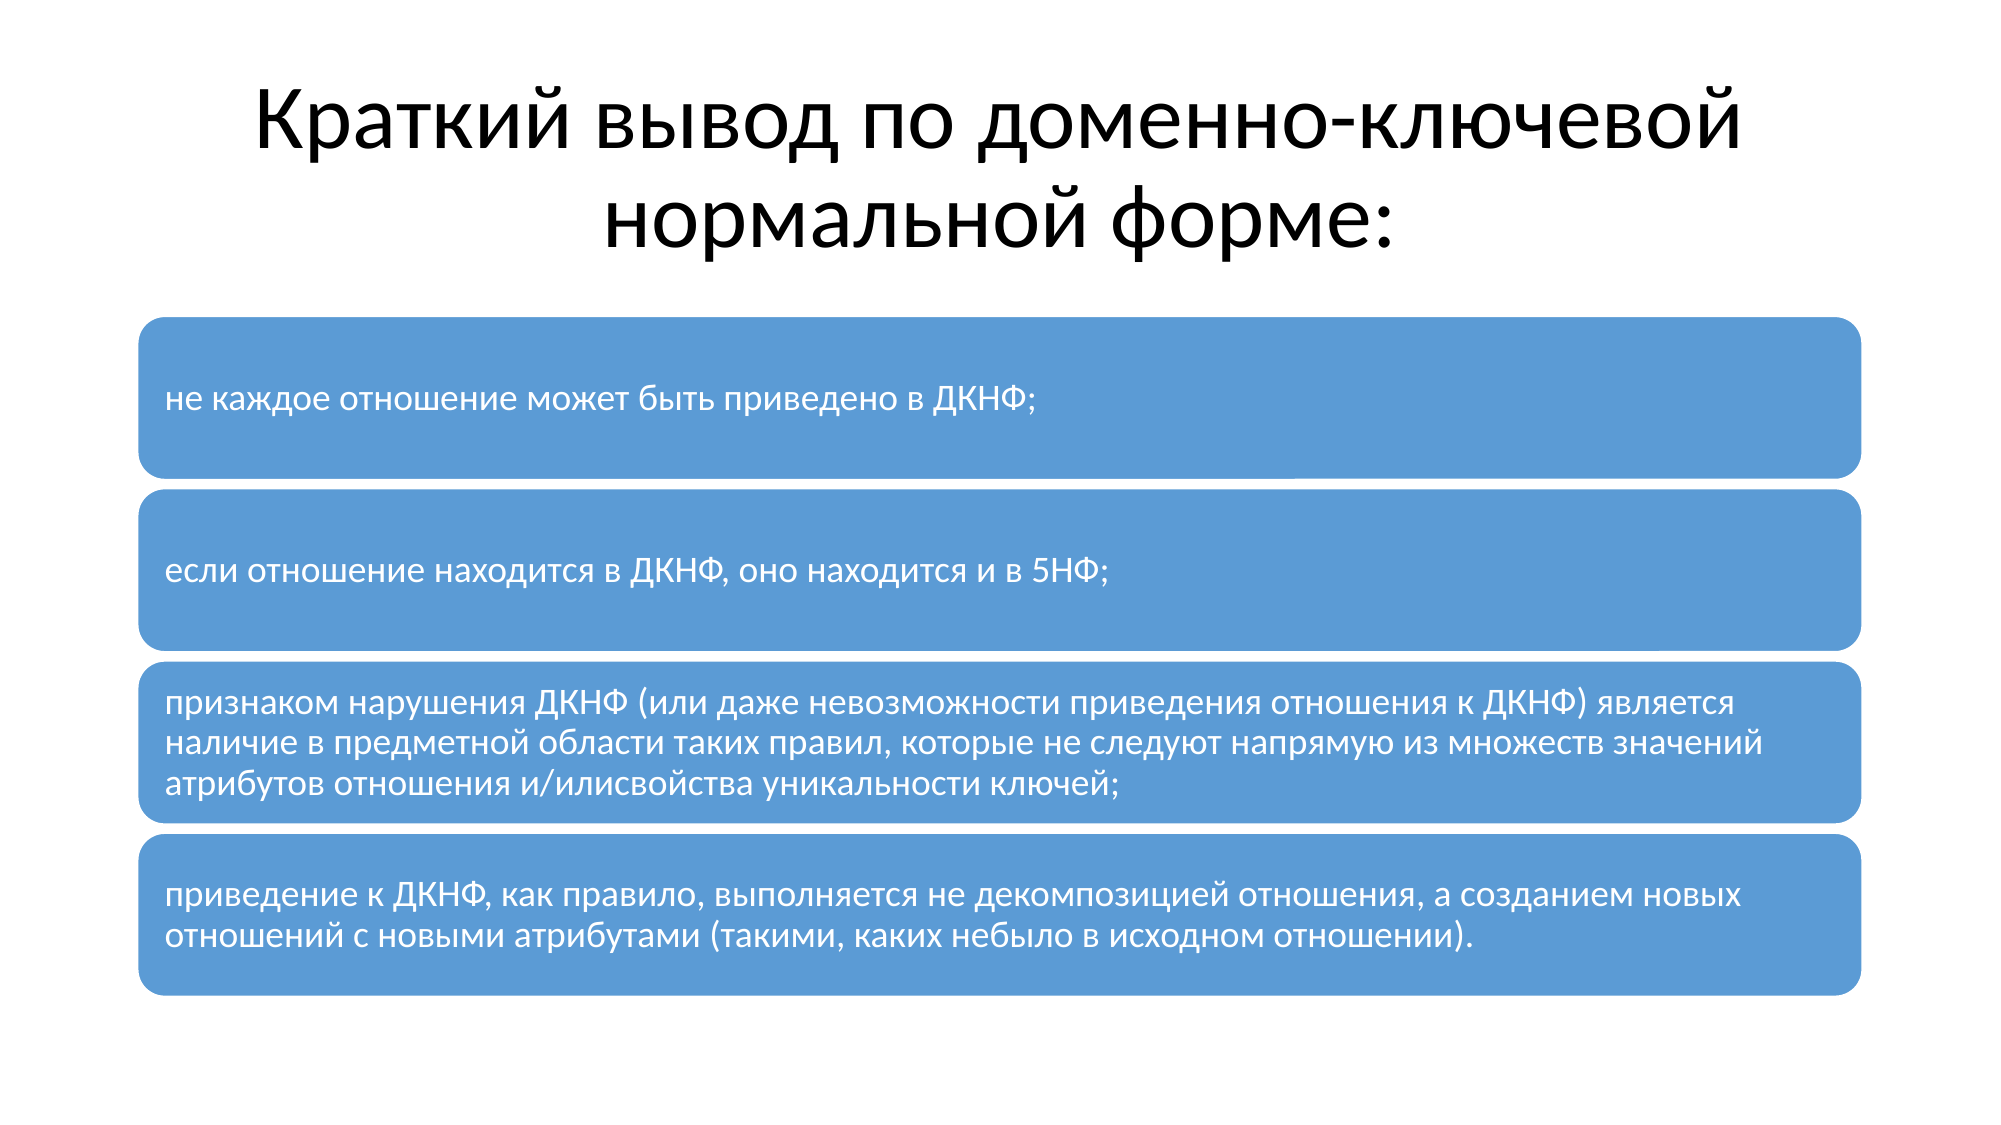

# Краткий вывод по доменно-ключевой нормальной форме:
не каждое отношение может быть приведено в ДКНФ;
если отношение находится в ДКНФ, оно находится и в 5НФ;
признаком нарушения ДКНФ (или даже невозможности приведения отношения к ДКНФ) является наличие в предметной области таких правил, которые не следуют напрямую из множеств значений атрибутов отношения и/илисвойства уникальности ключей;
приведение к ДКНФ, как правило, выполняется не декомпозицией отношения, а созданием новых отношений с новыми атрибутами (такими, каких небыло в исходном отношении).